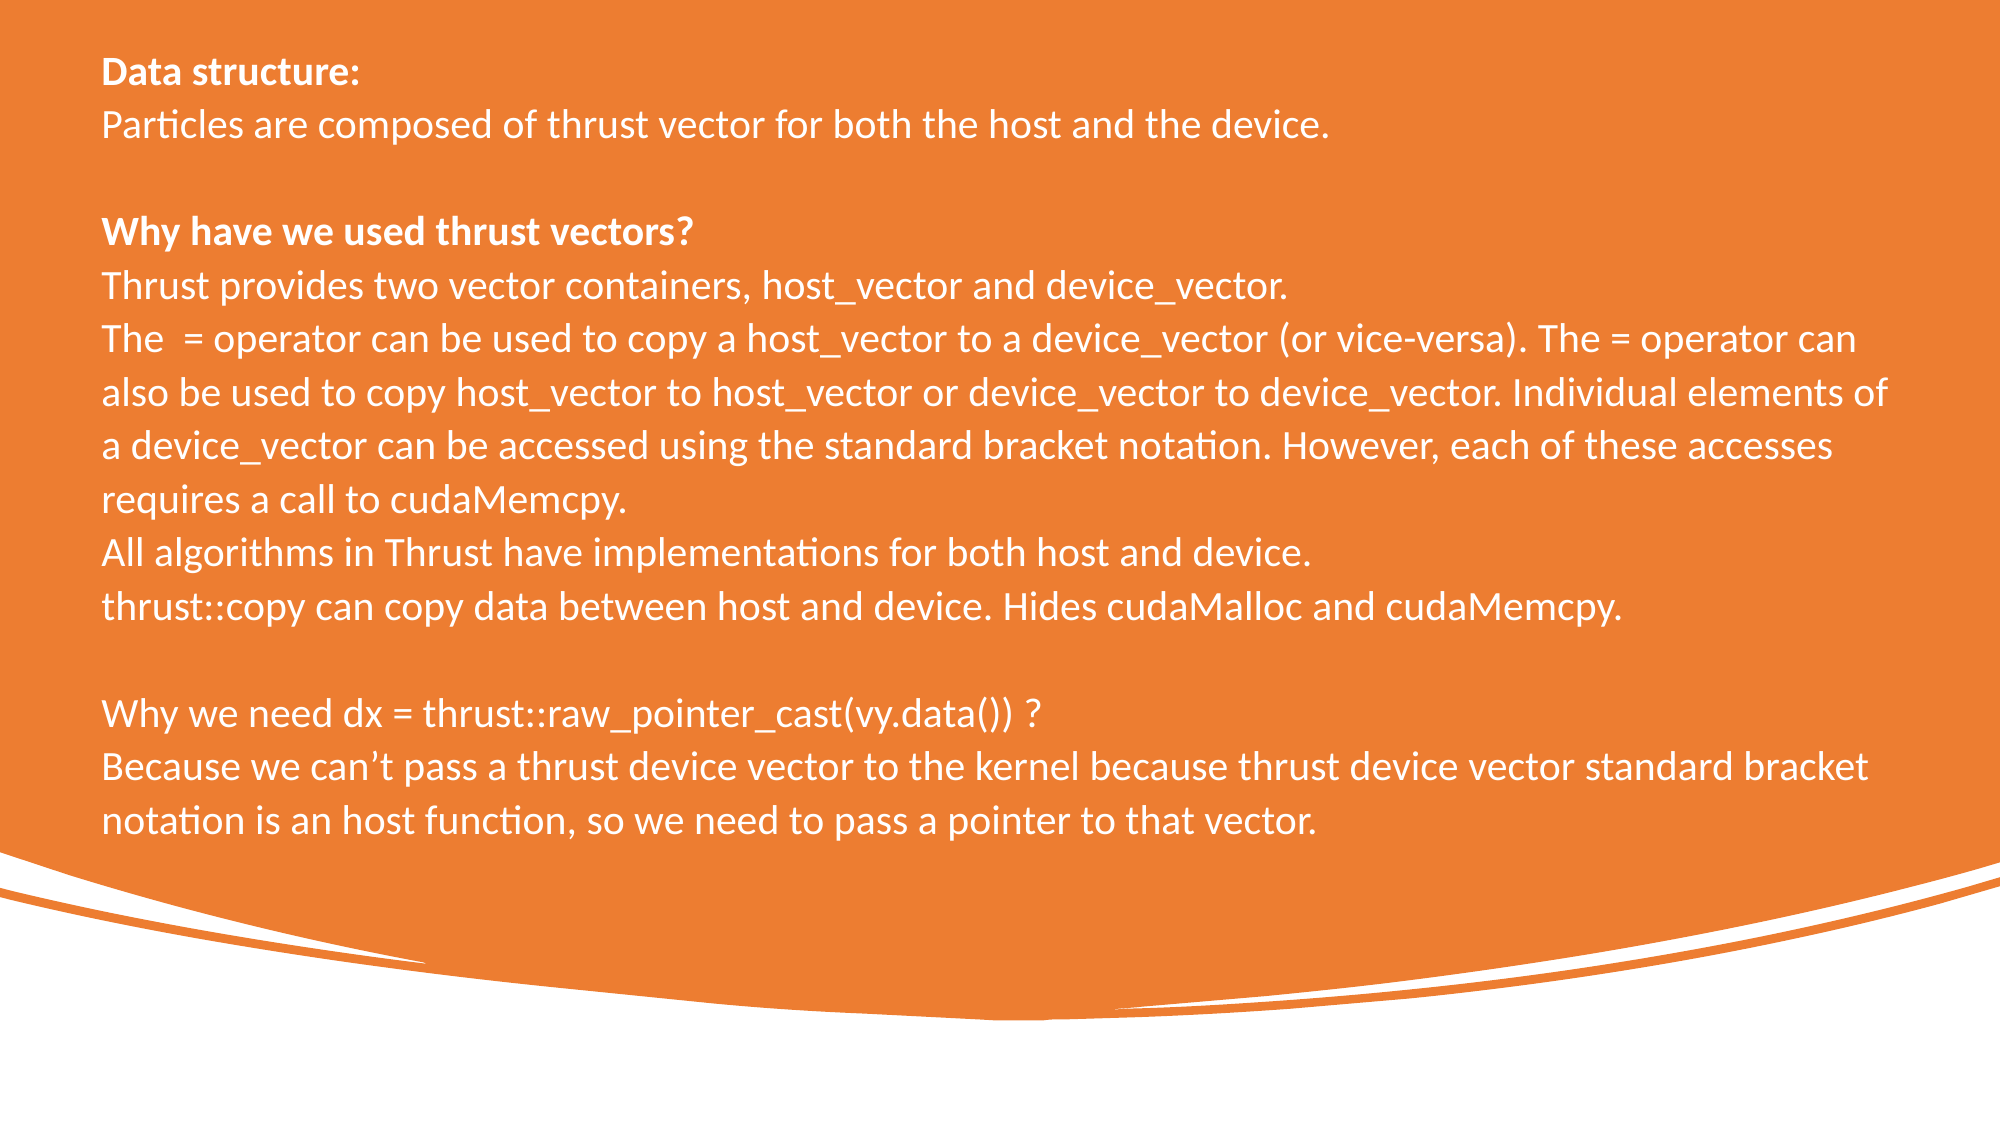

Data structure:
Particles are composed of thrust vector for both the host and the device.

Why have we used thrust vectors?
Thrust provides two vector containers, host_vector and device_vector.
The  = operator can be used to copy a host_vector to a device_vector (or vice-versa). The = operator can also be used to copy host_vector to host_vector or device_vector to device_vector. Individual elements of a device_vector can be accessed using the standard bracket notation. However, each of these accesses requires a call to cudaMemcpy.
All algorithms in Thrust have implementations for both host and device.
thrust::copy can copy data between host and device. Hides cudaMalloc and cudaMemcpy.

Why we need dx = thrust::raw_pointer_cast(vy.data()) ?
Because we can’t pass a thrust device vector to the kernel because thrust device vector standard bracket notation is an host function, so we need to pass a pointer to that vector.